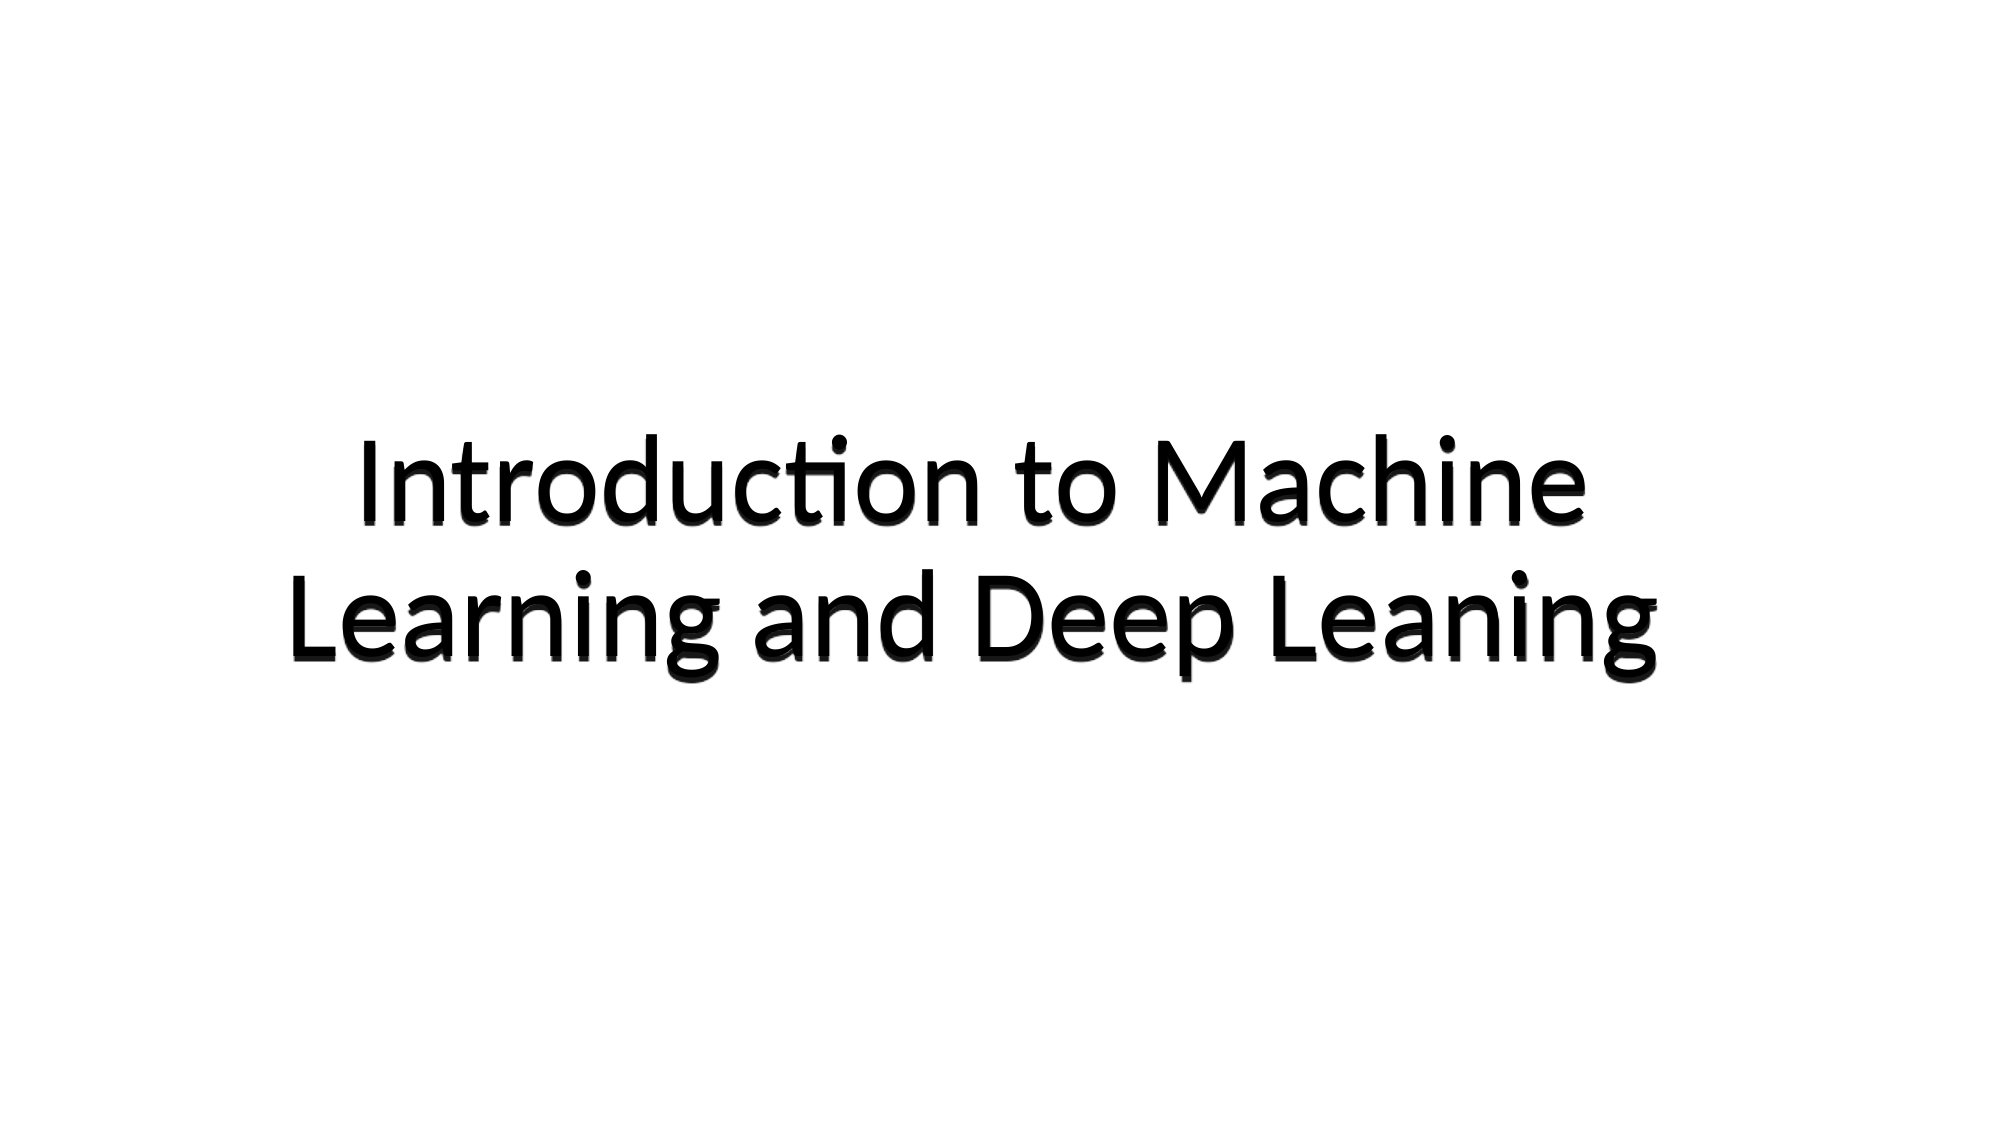

# Introduction to Machine Learning and Deep Leaning